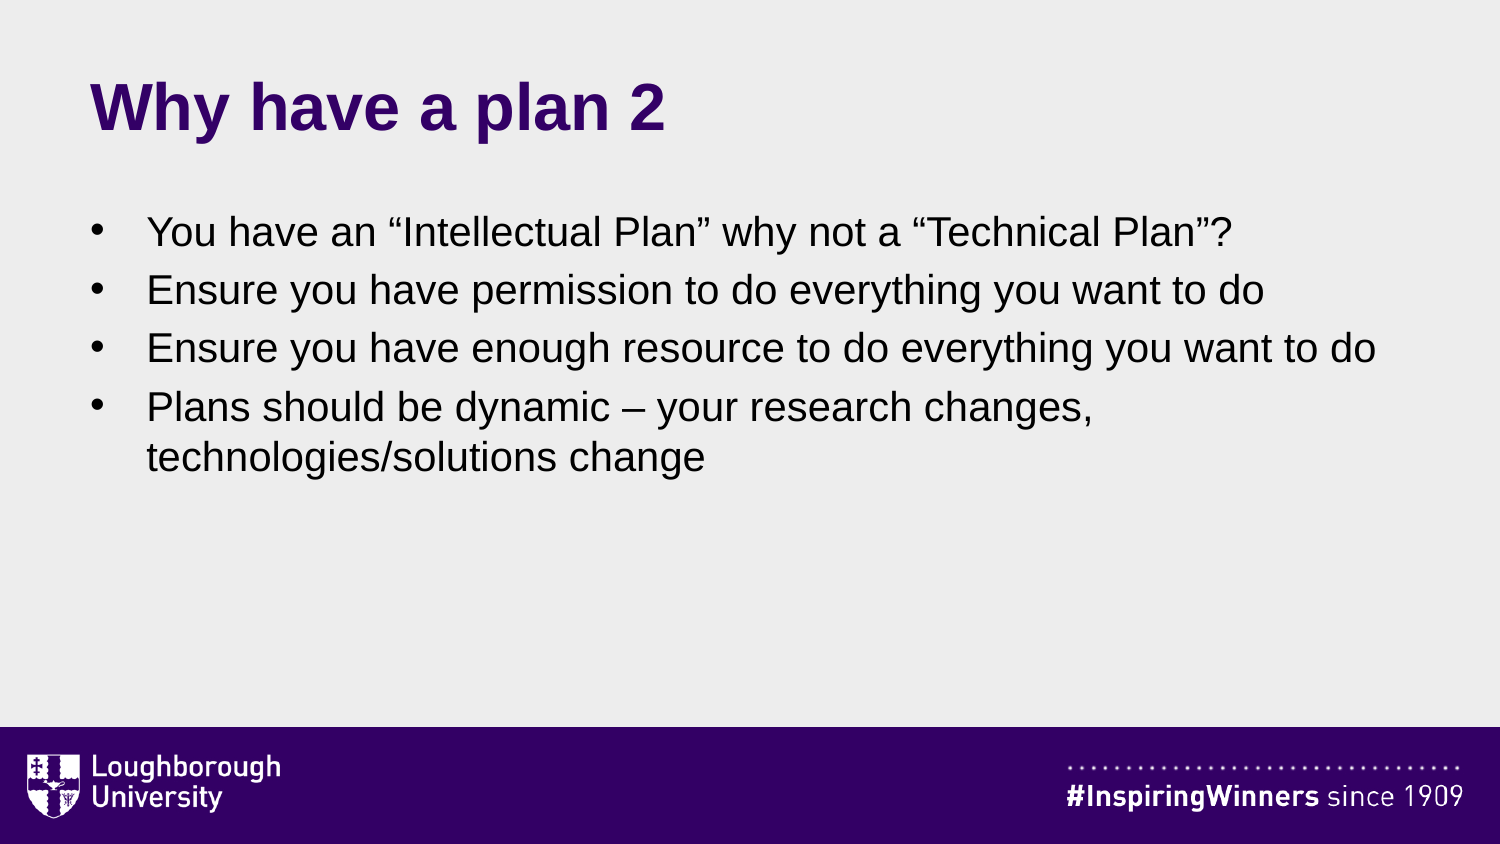

# Why have a plan 2
You have an “Intellectual Plan” why not a “Technical Plan”?
Ensure you have permission to do everything you want to do
Ensure you have enough resource to do everything you want to do
Plans should be dynamic – your research changes, technologies/solutions change